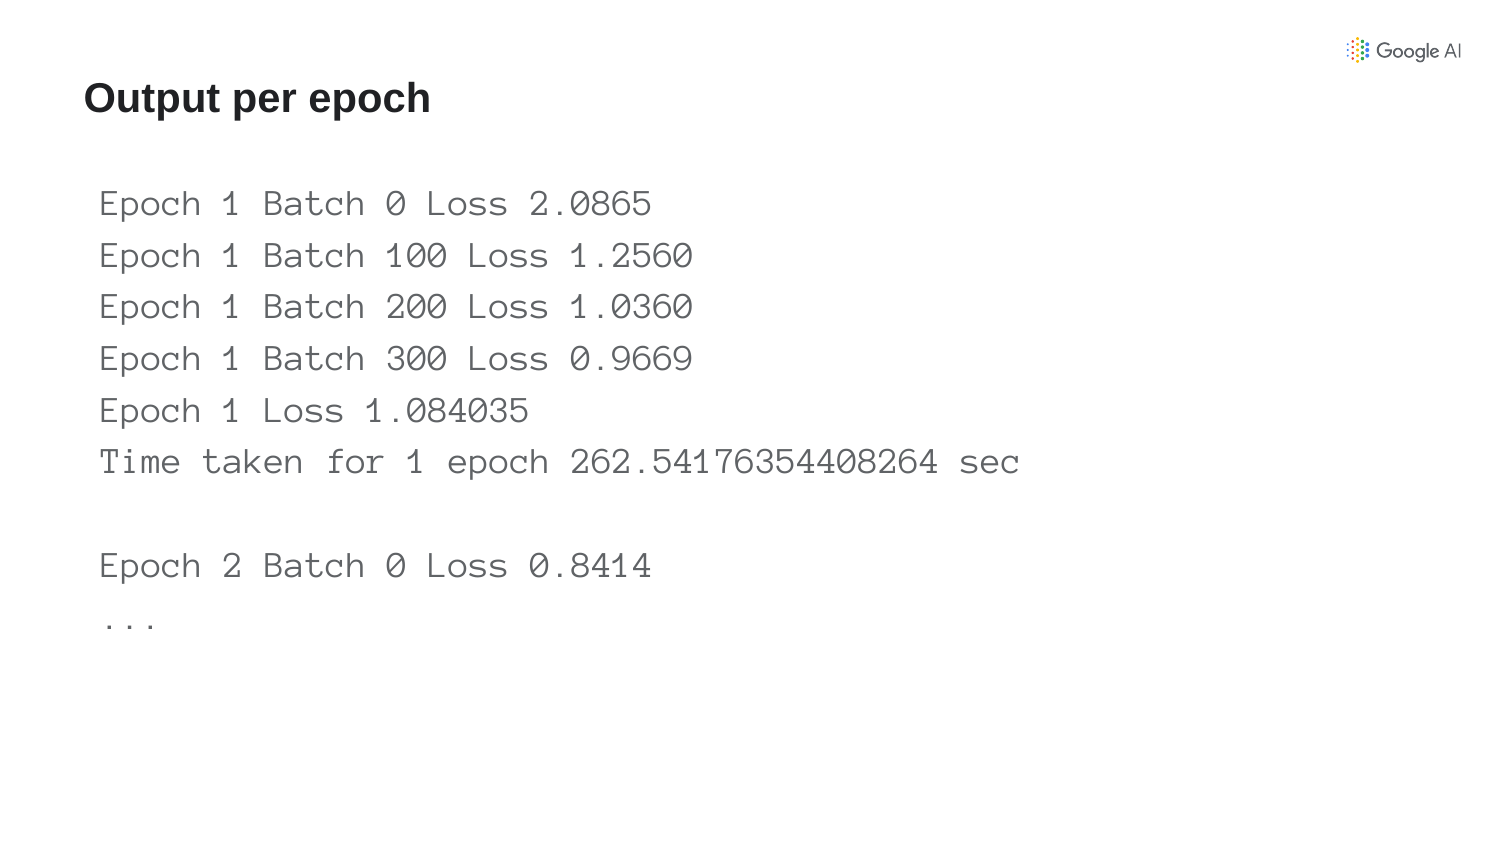

# Output per epoch
Epoch 1 Batch 0 Loss 2.0865
Epoch 1 Batch 100 Loss 1.2560
Epoch 1 Batch 200 Loss 1.0360
Epoch 1 Batch 300 Loss 0.9669
Epoch 1 Loss 1.084035
Time taken for 1 epoch 262.54176354408264 sec

Epoch 2 Batch 0 Loss 0.8414
...